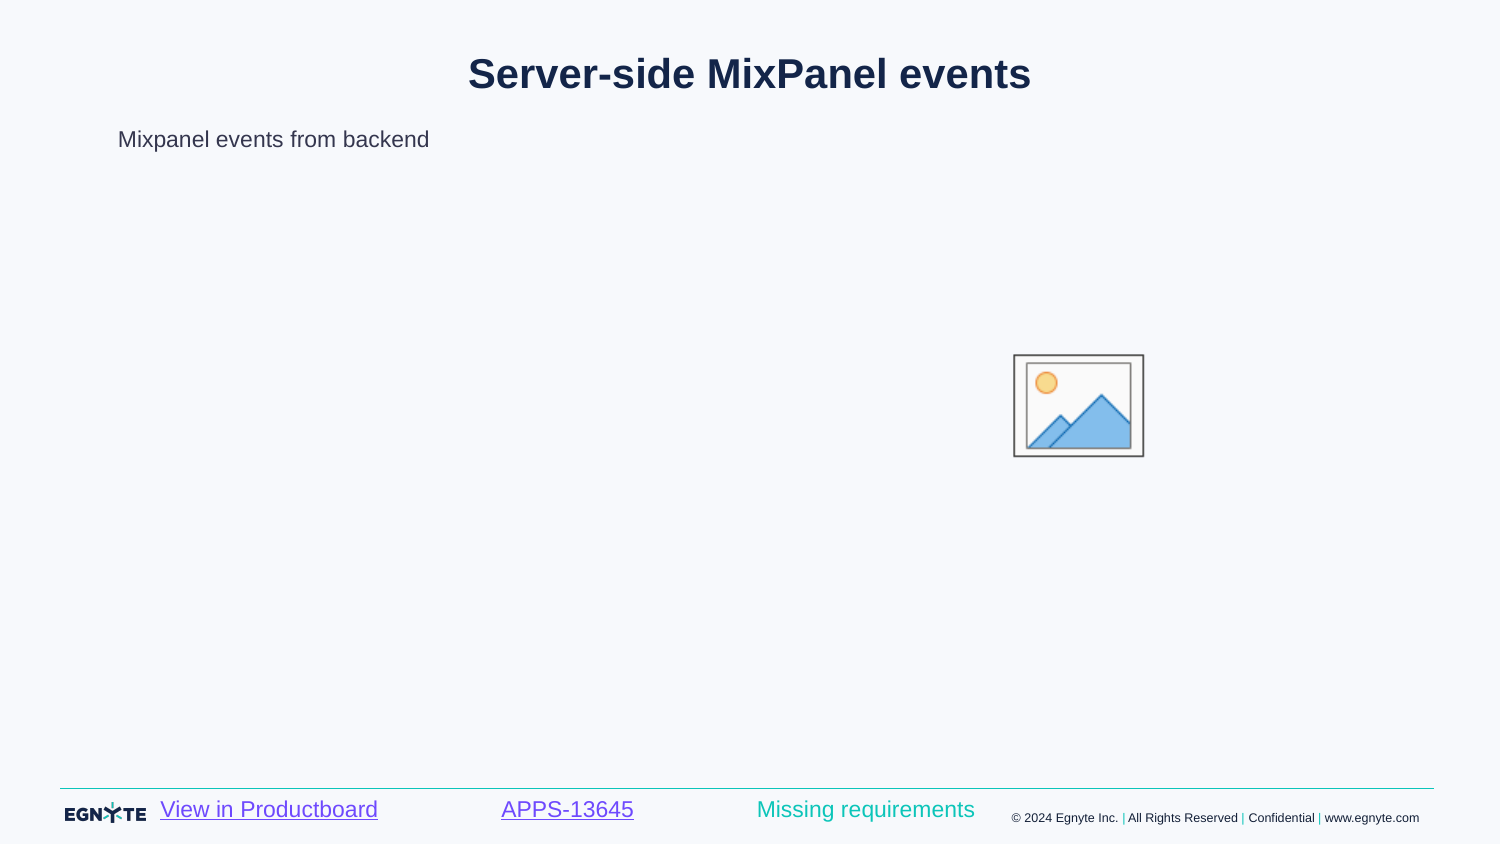

# Server-side MixPanel events
Mixpanel events from backend

Missing requirements
APPS-13645
View in Productboard